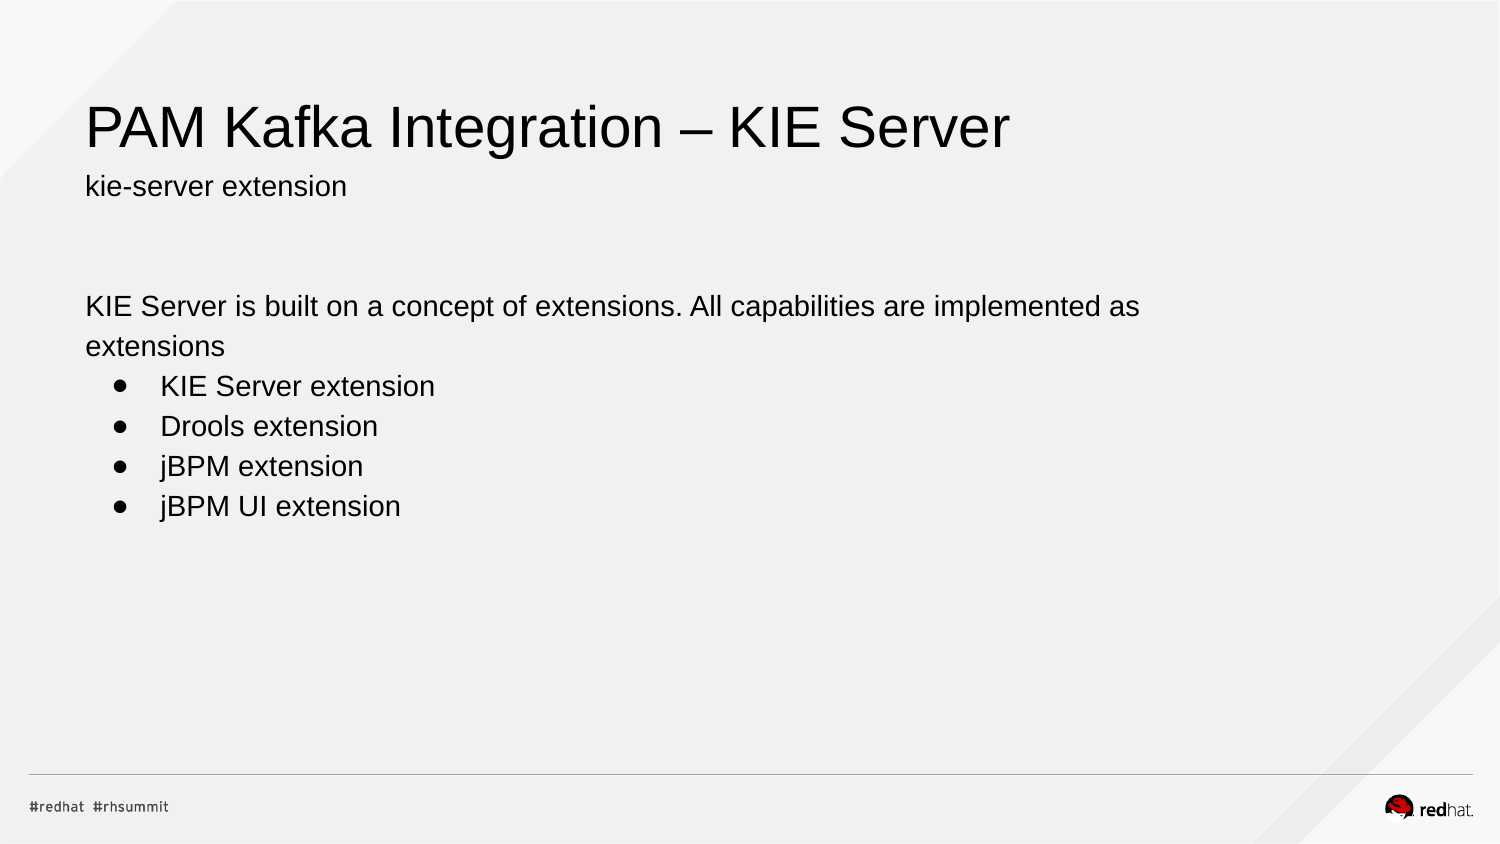

PAM Kafka Integration – KIE Server
kie-server extension
KIE Server is built on a concept of extensions. All capabilities are implemented as extensions
KIE Server extension
Drools extension
jBPM extension
jBPM UI extension